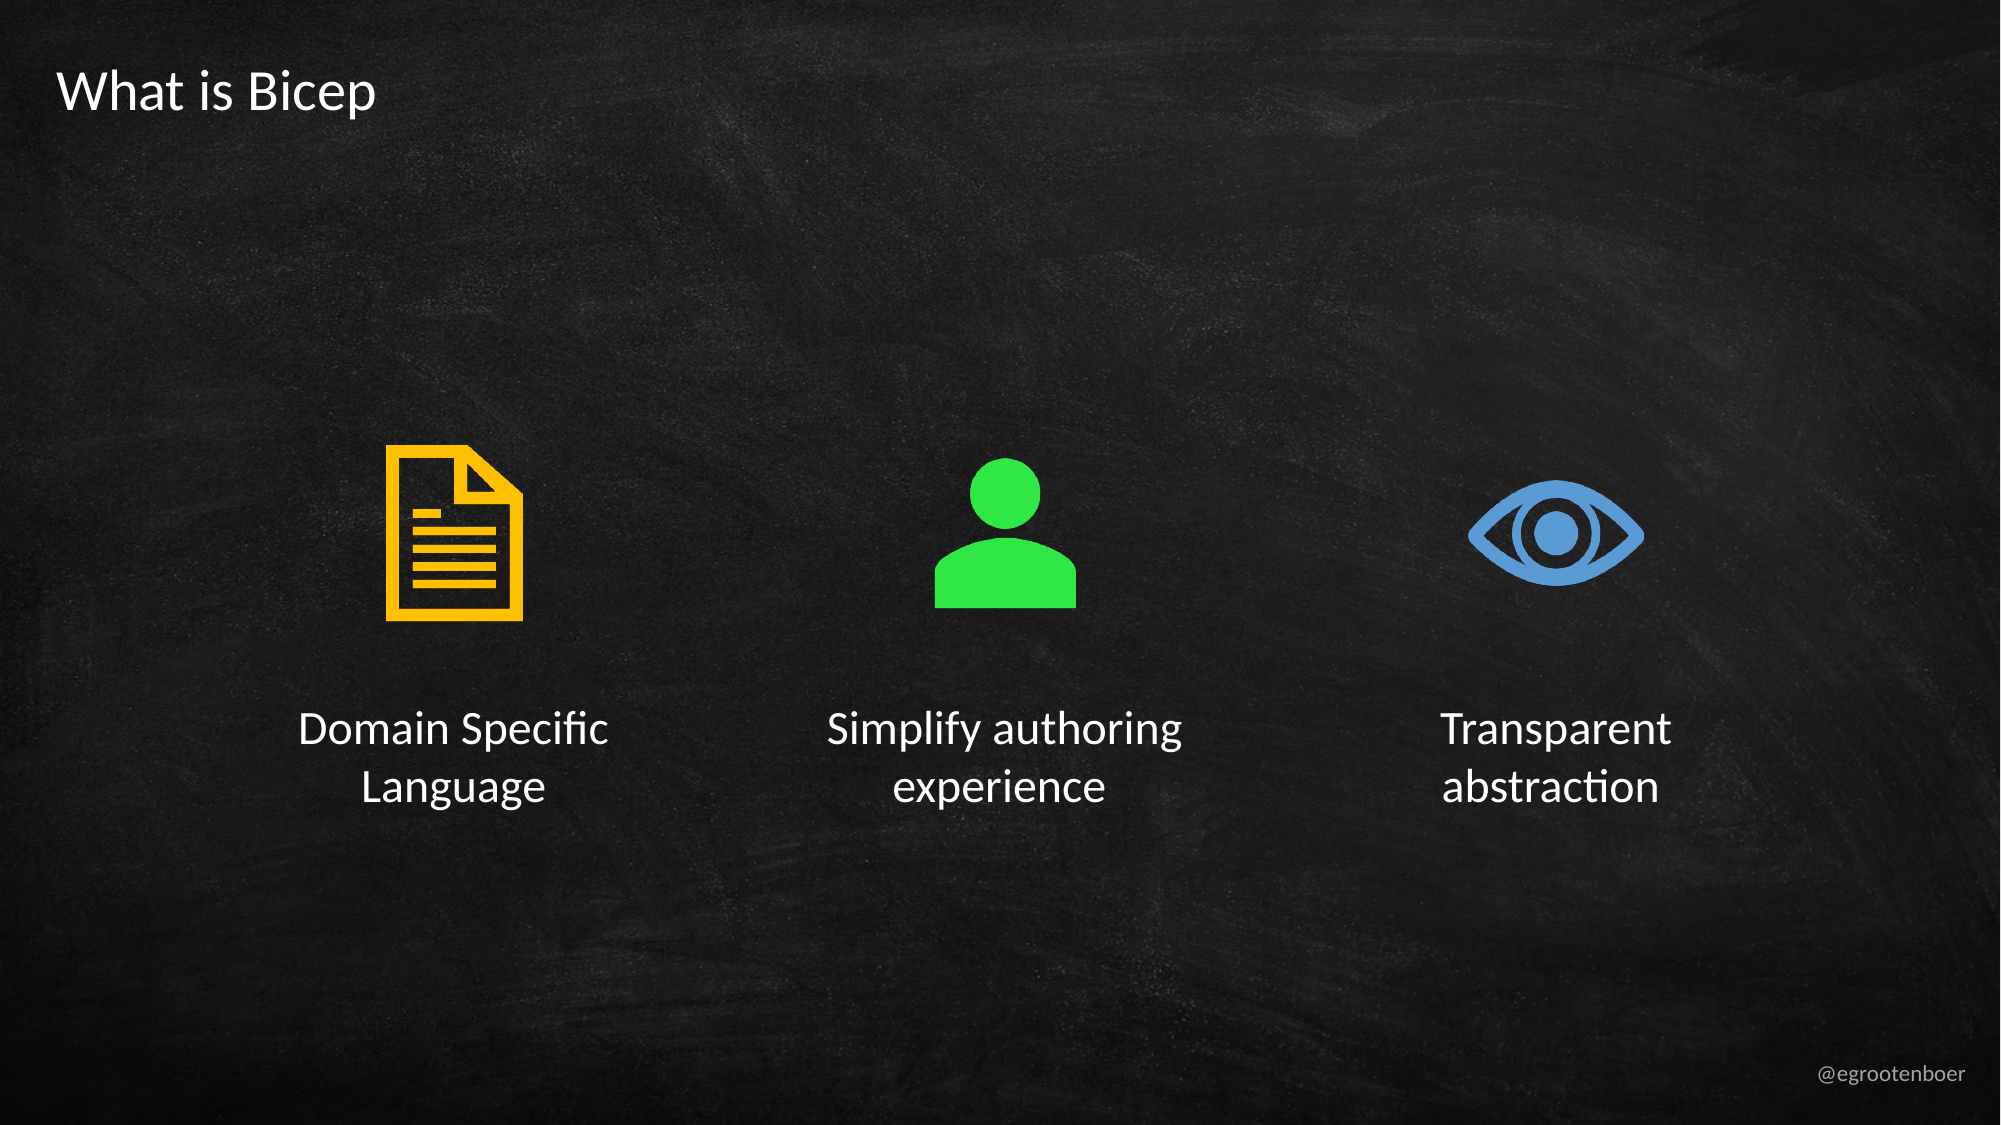

# What is Bicep
Domain Specific Language
Simplify authoring experience
Transparent abstraction